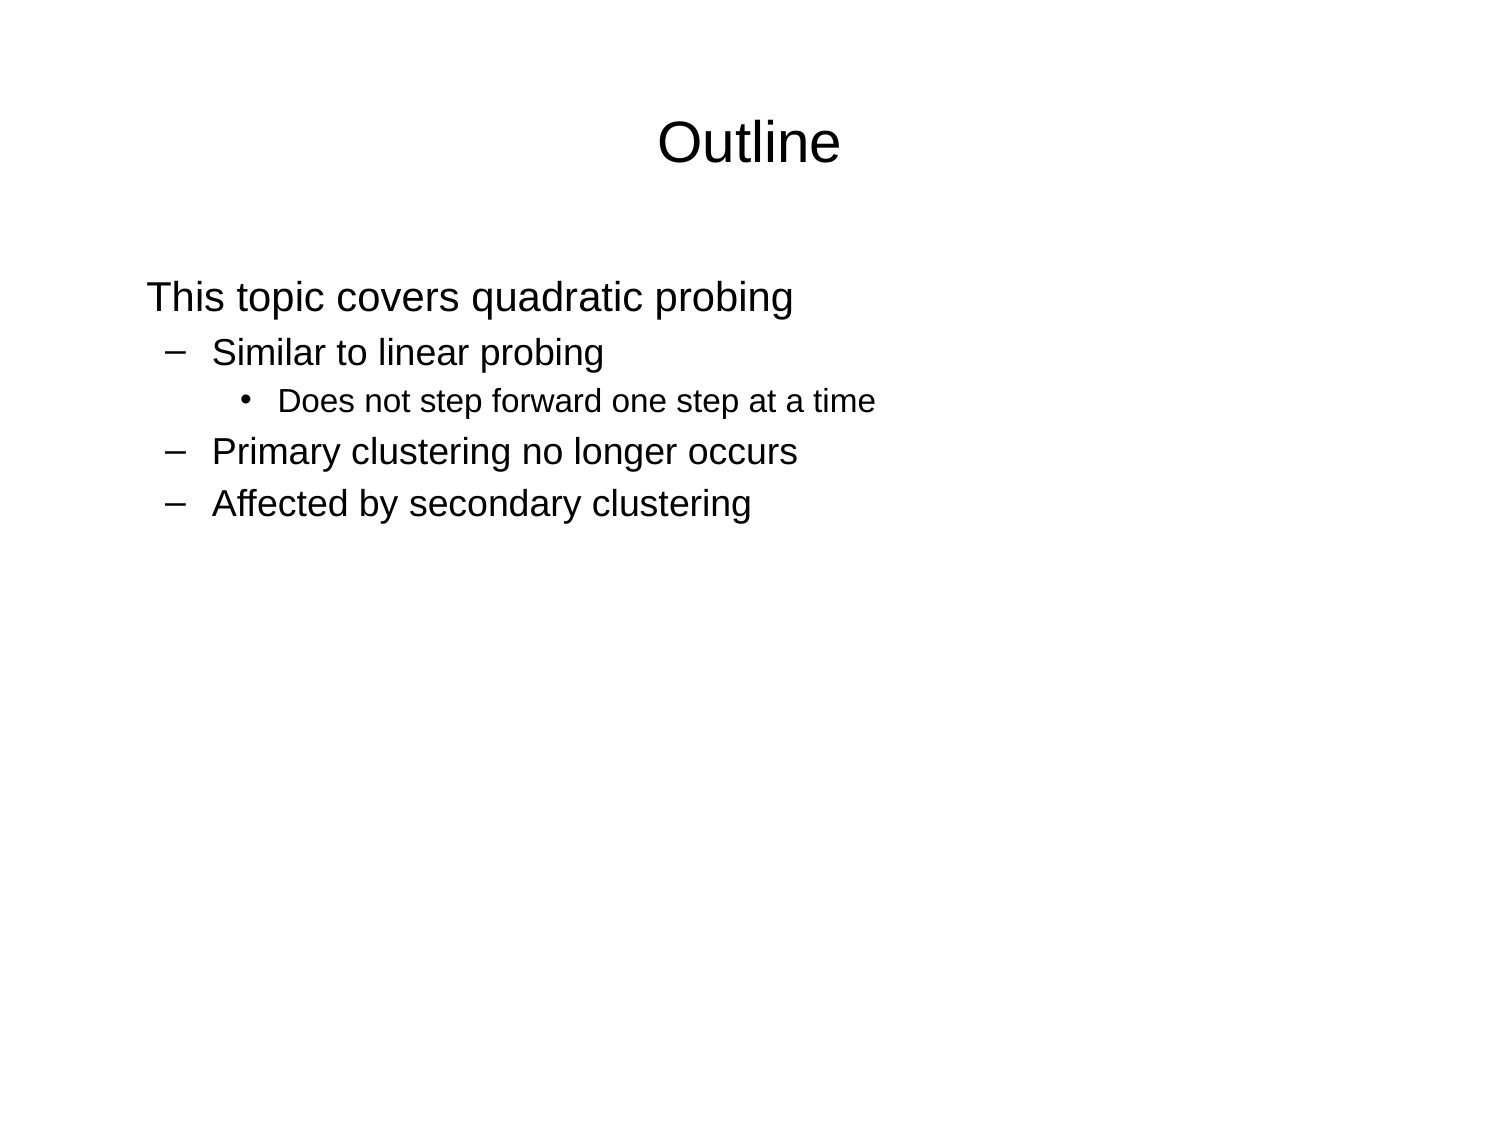

# Outline
	This topic covers quadratic probing
Similar to linear probing
Does not step forward one step at a time
Primary clustering no longer occurs
Affected by secondary clustering